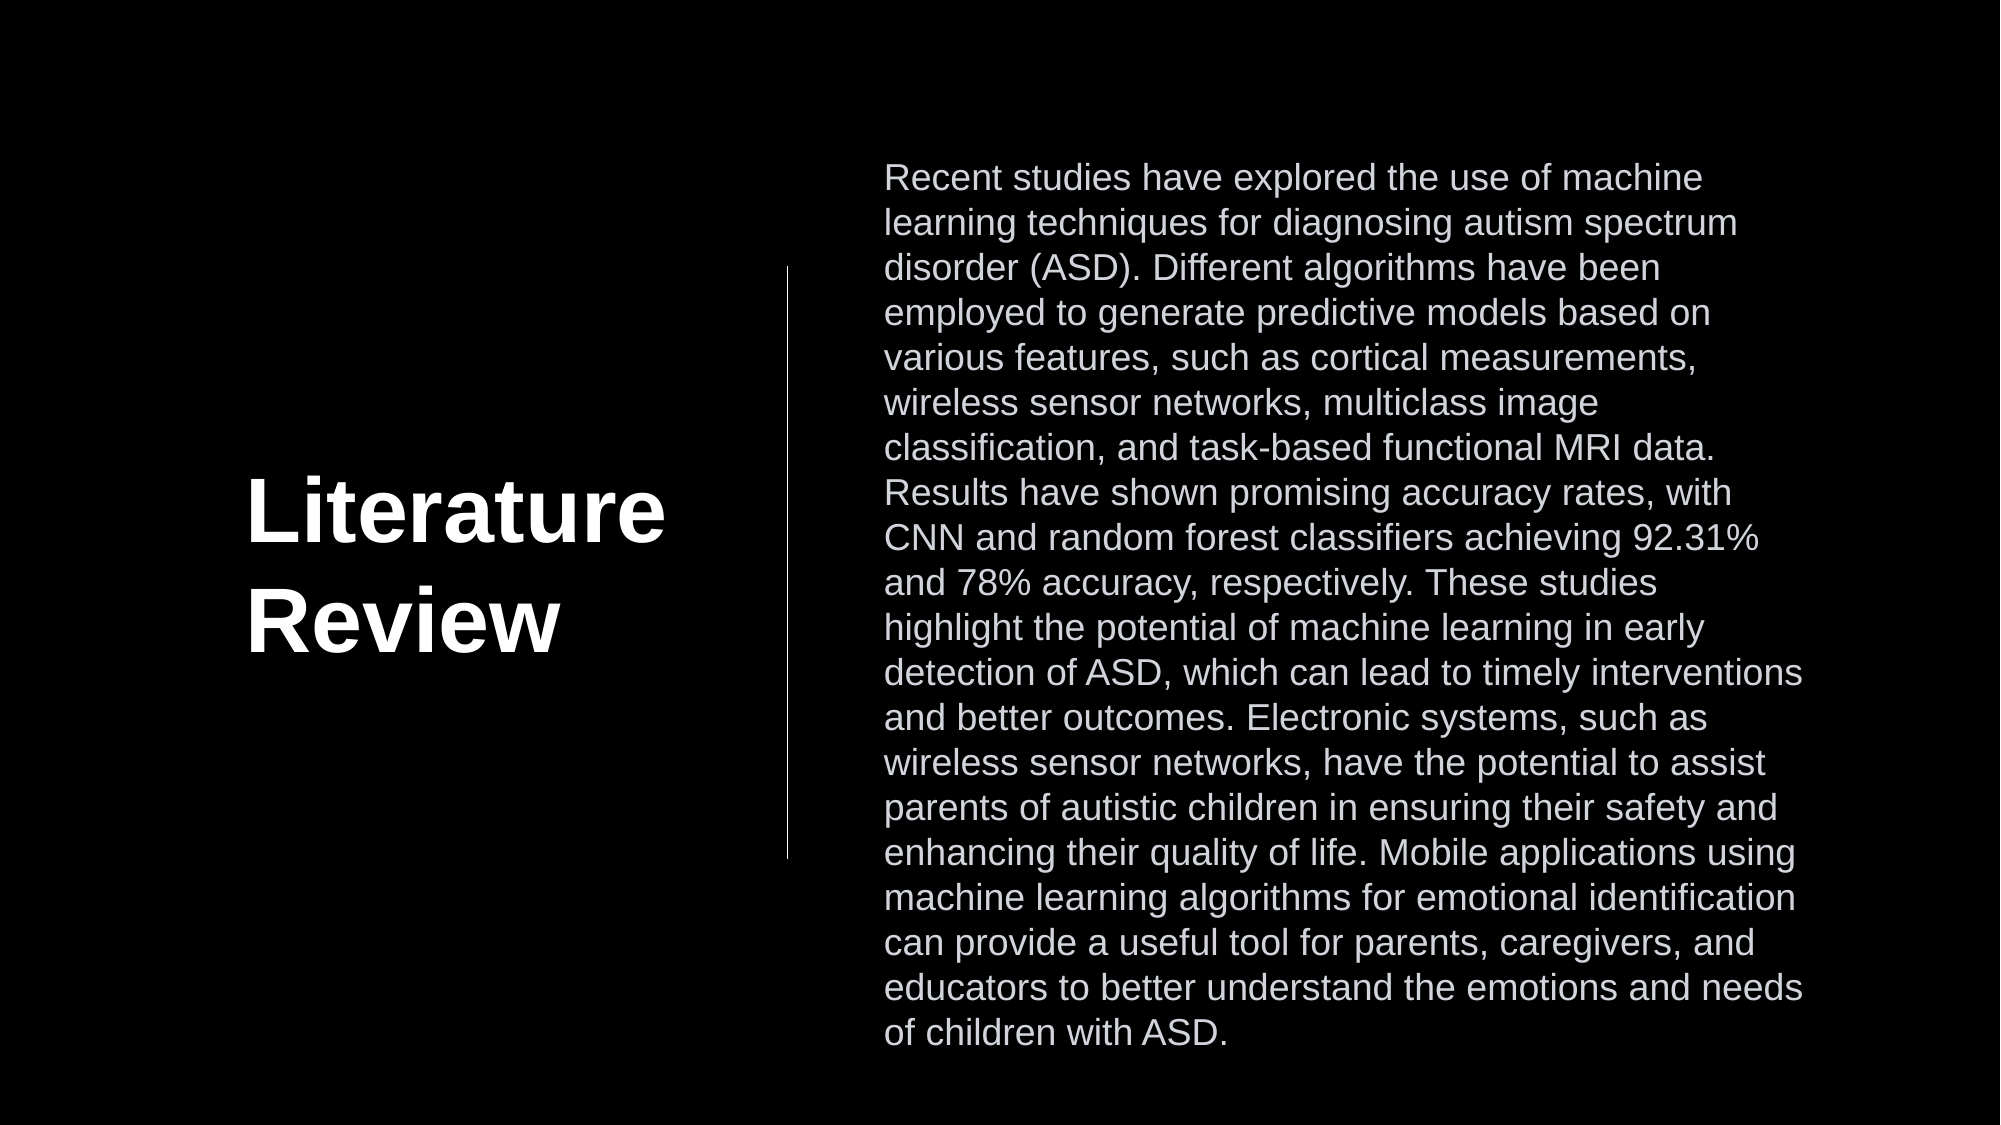

Recent studies have explored the use of machine learning techniques for diagnosing autism spectrum disorder (ASD). Different algorithms have been employed to generate predictive models based on various features, such as cortical measurements, wireless sensor networks, multiclass image classification, and task-based functional MRI data. Results have shown promising accuracy rates, with CNN and random forest classifiers achieving 92.31% and 78% accuracy, respectively. These studies highlight the potential of machine learning in early detection of ASD, which can lead to timely interventions and better outcomes. Electronic systems, such as wireless sensor networks, have the potential to assist parents of autistic children in ensuring their safety and enhancing their quality of life. Mobile applications using machine learning algorithms for emotional identification can provide a useful tool for parents, caregivers, and educators to better understand the emotions and needs of children with ASD.
Literature Review